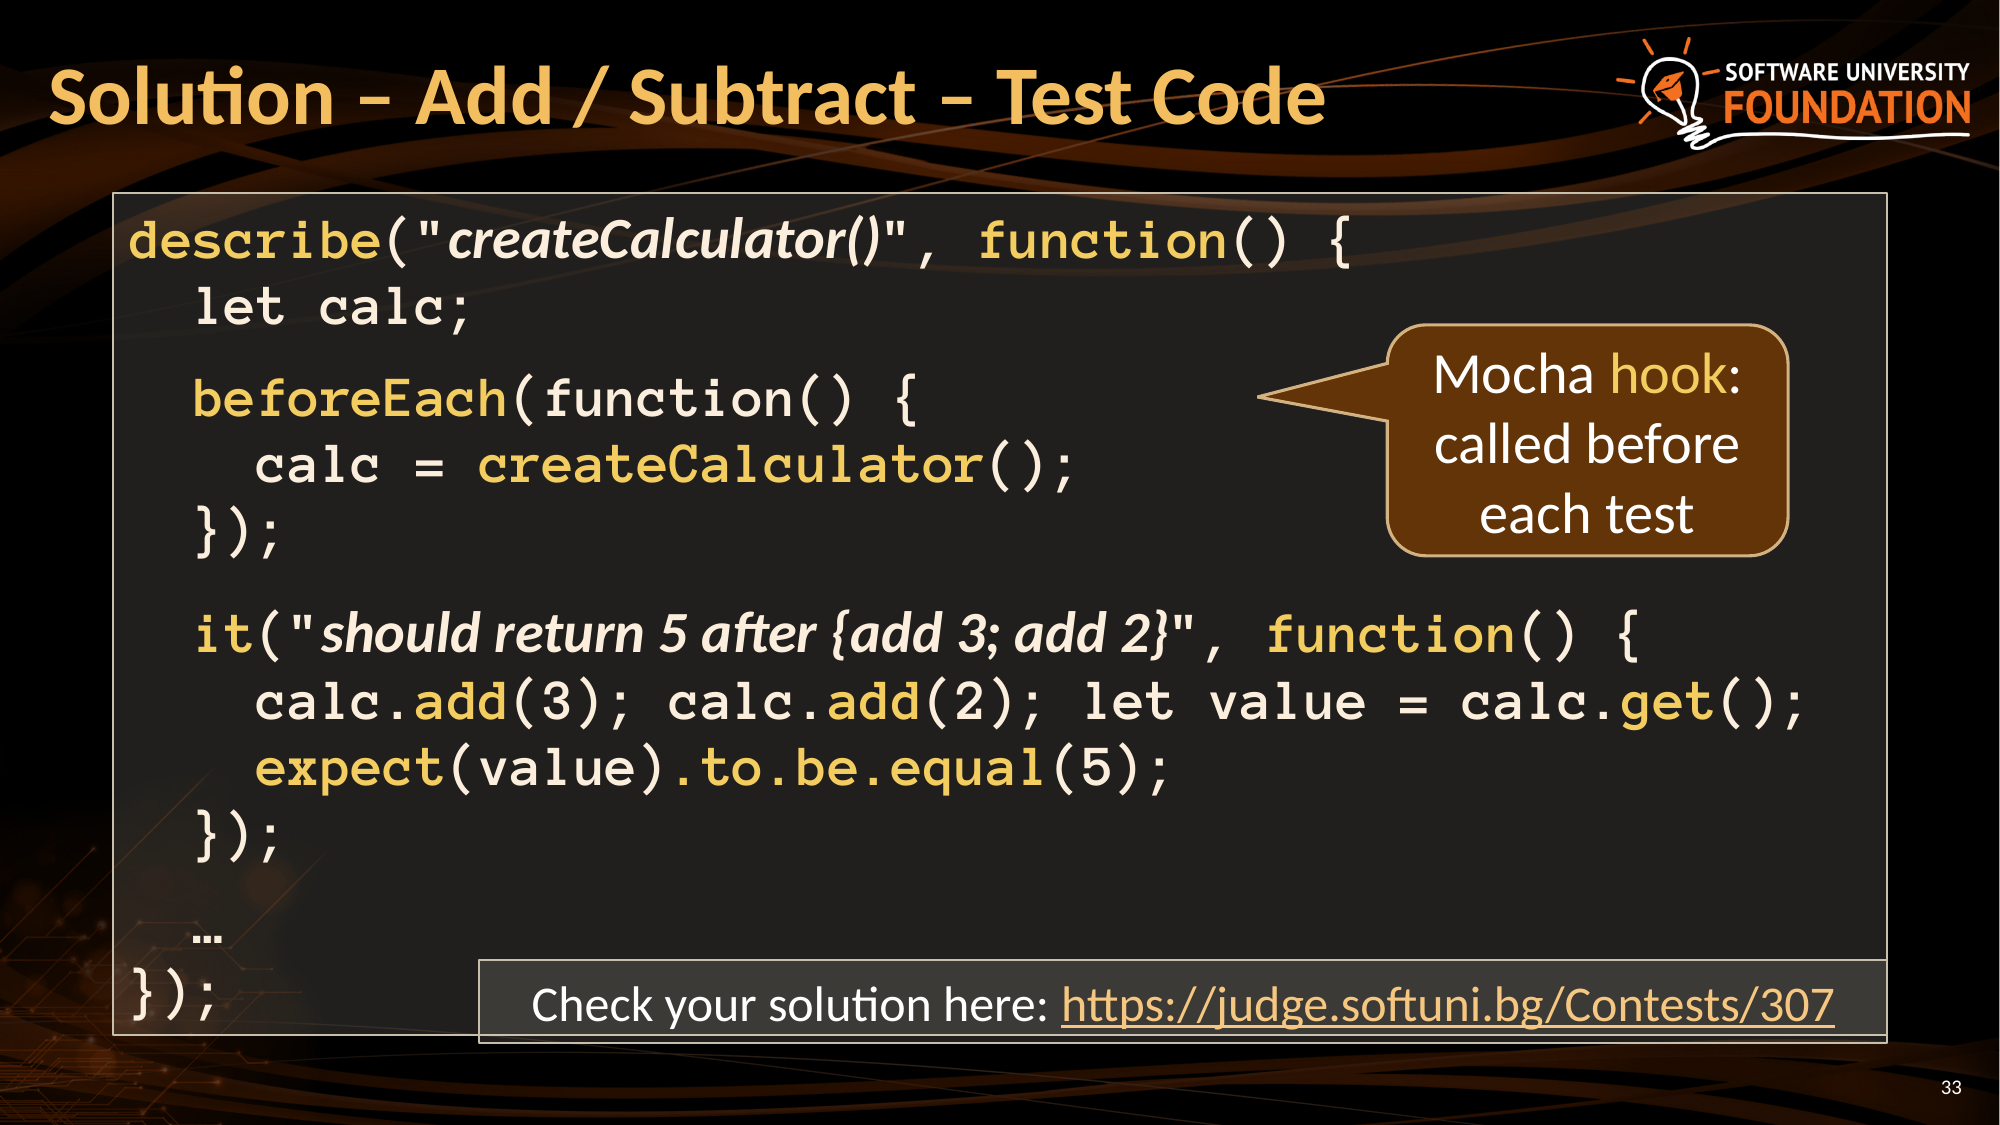

# Solution – Add / Subtract – Test Code
describe("createCalculator()", function() {
  let calc;
  beforeEach(function() {
    calc = createCalculator();
  });
  it("should return 5 after {add 3; add 2}", function() {
    calc.add(3); calc.add(2); let value = calc.get();
    expect(value).to.be.equal(5);
  });
  …
});
Mocha hook: called before each test
Check your solution here: https://judge.softuni.bg/Contests/307
33